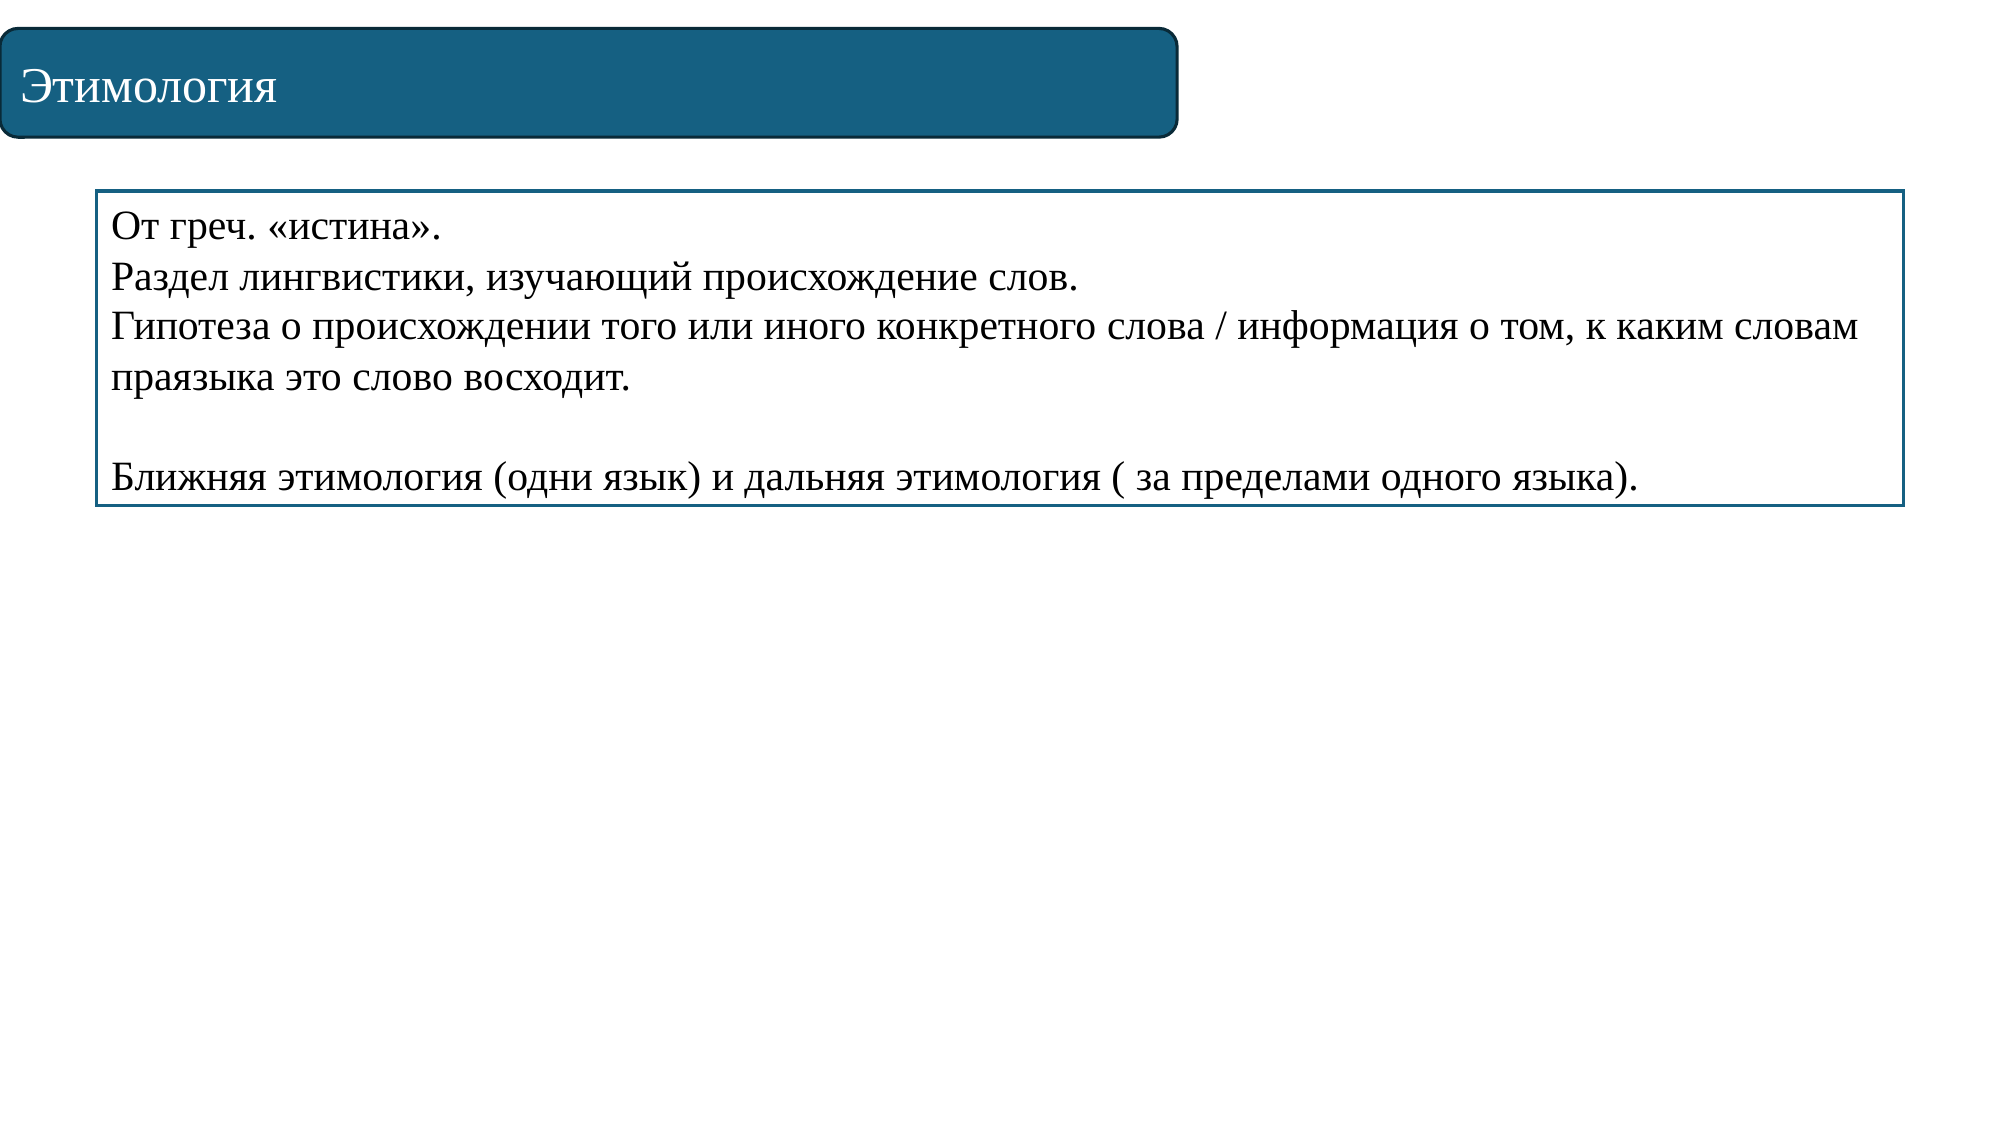

Этимология
От греч. «истина».
Раздел лингвистики, изучающий происхождение слов.
Гипотеза о происхождении того или иного конкретного слова / информация о том, к каким словам праязыка это слово восходит.

Ближняя этимология (одни язык) и дальняя этимология ( за пределами одного языка).